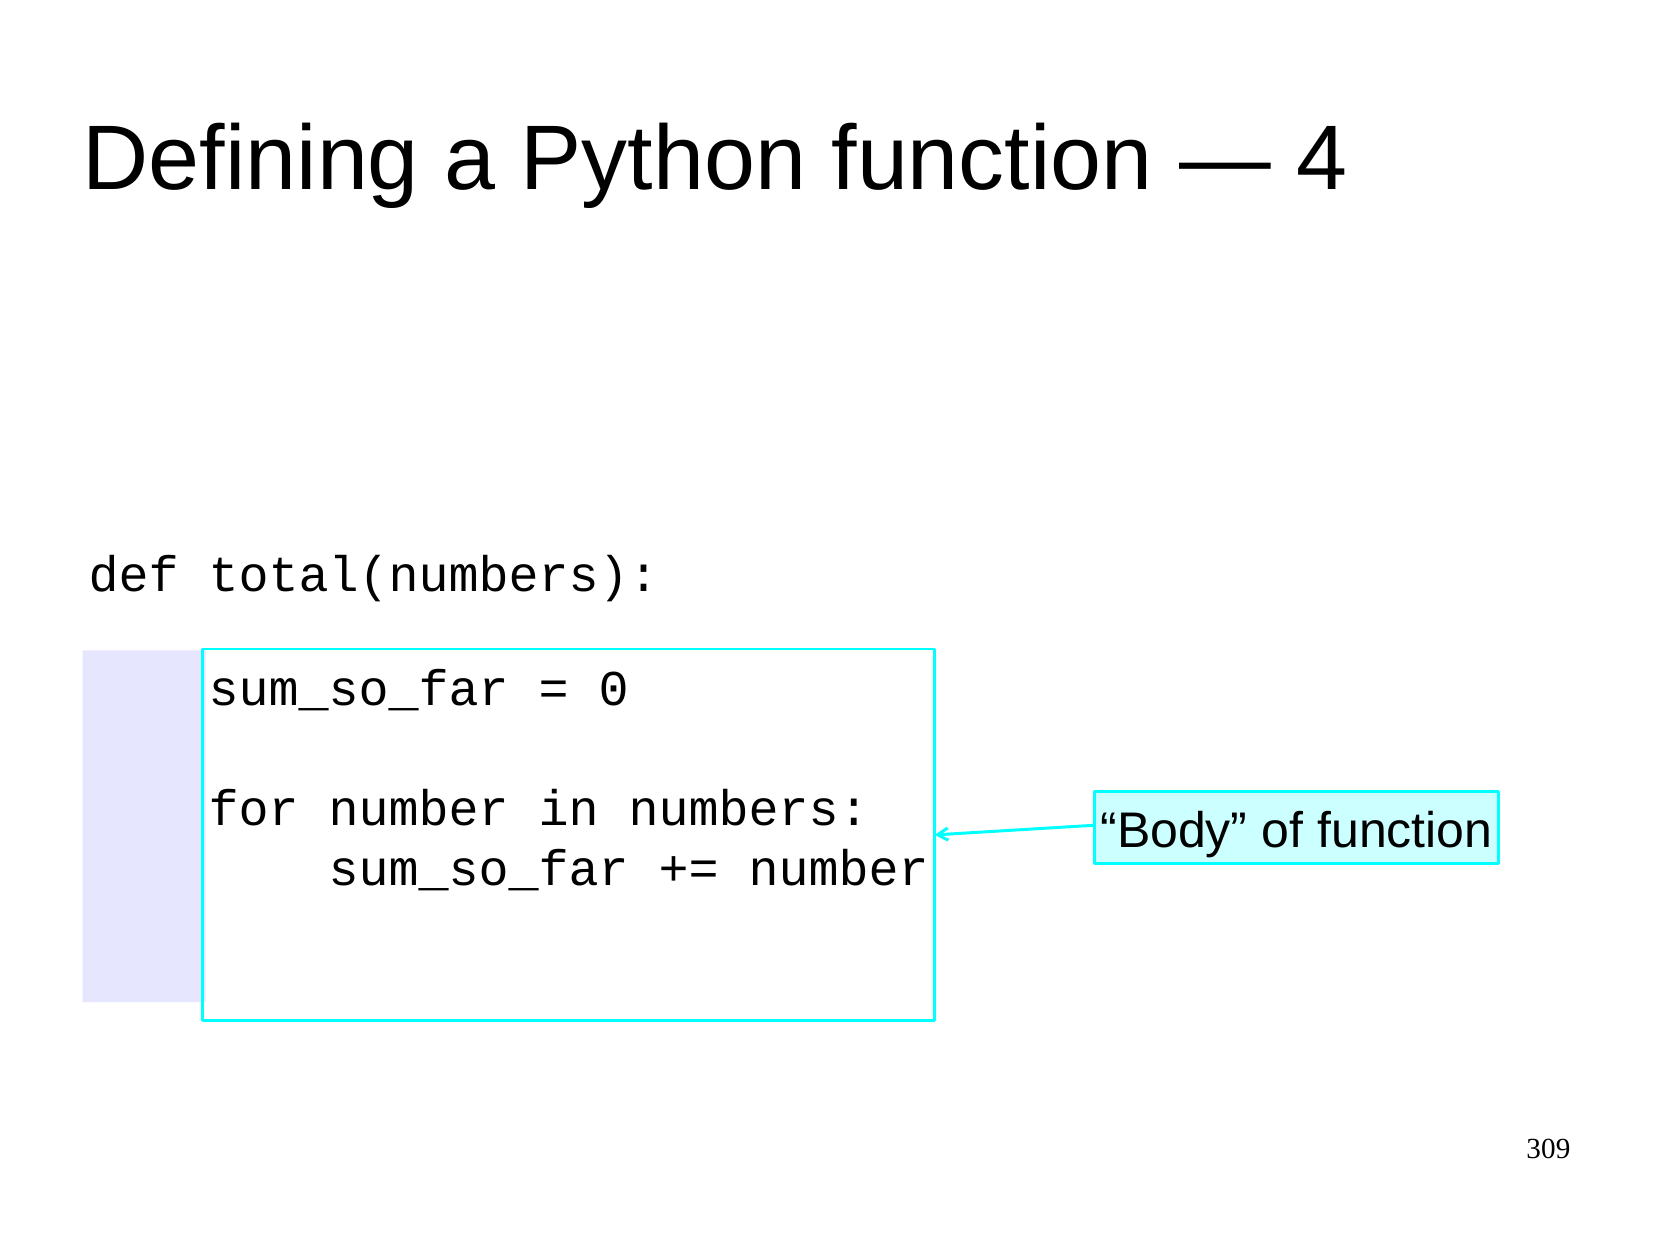

Defining a Python function ― 4
def total(numbers):
sum_so_far = 0

for number in numbers:
    sum_so_far += number

“Body” of function
309